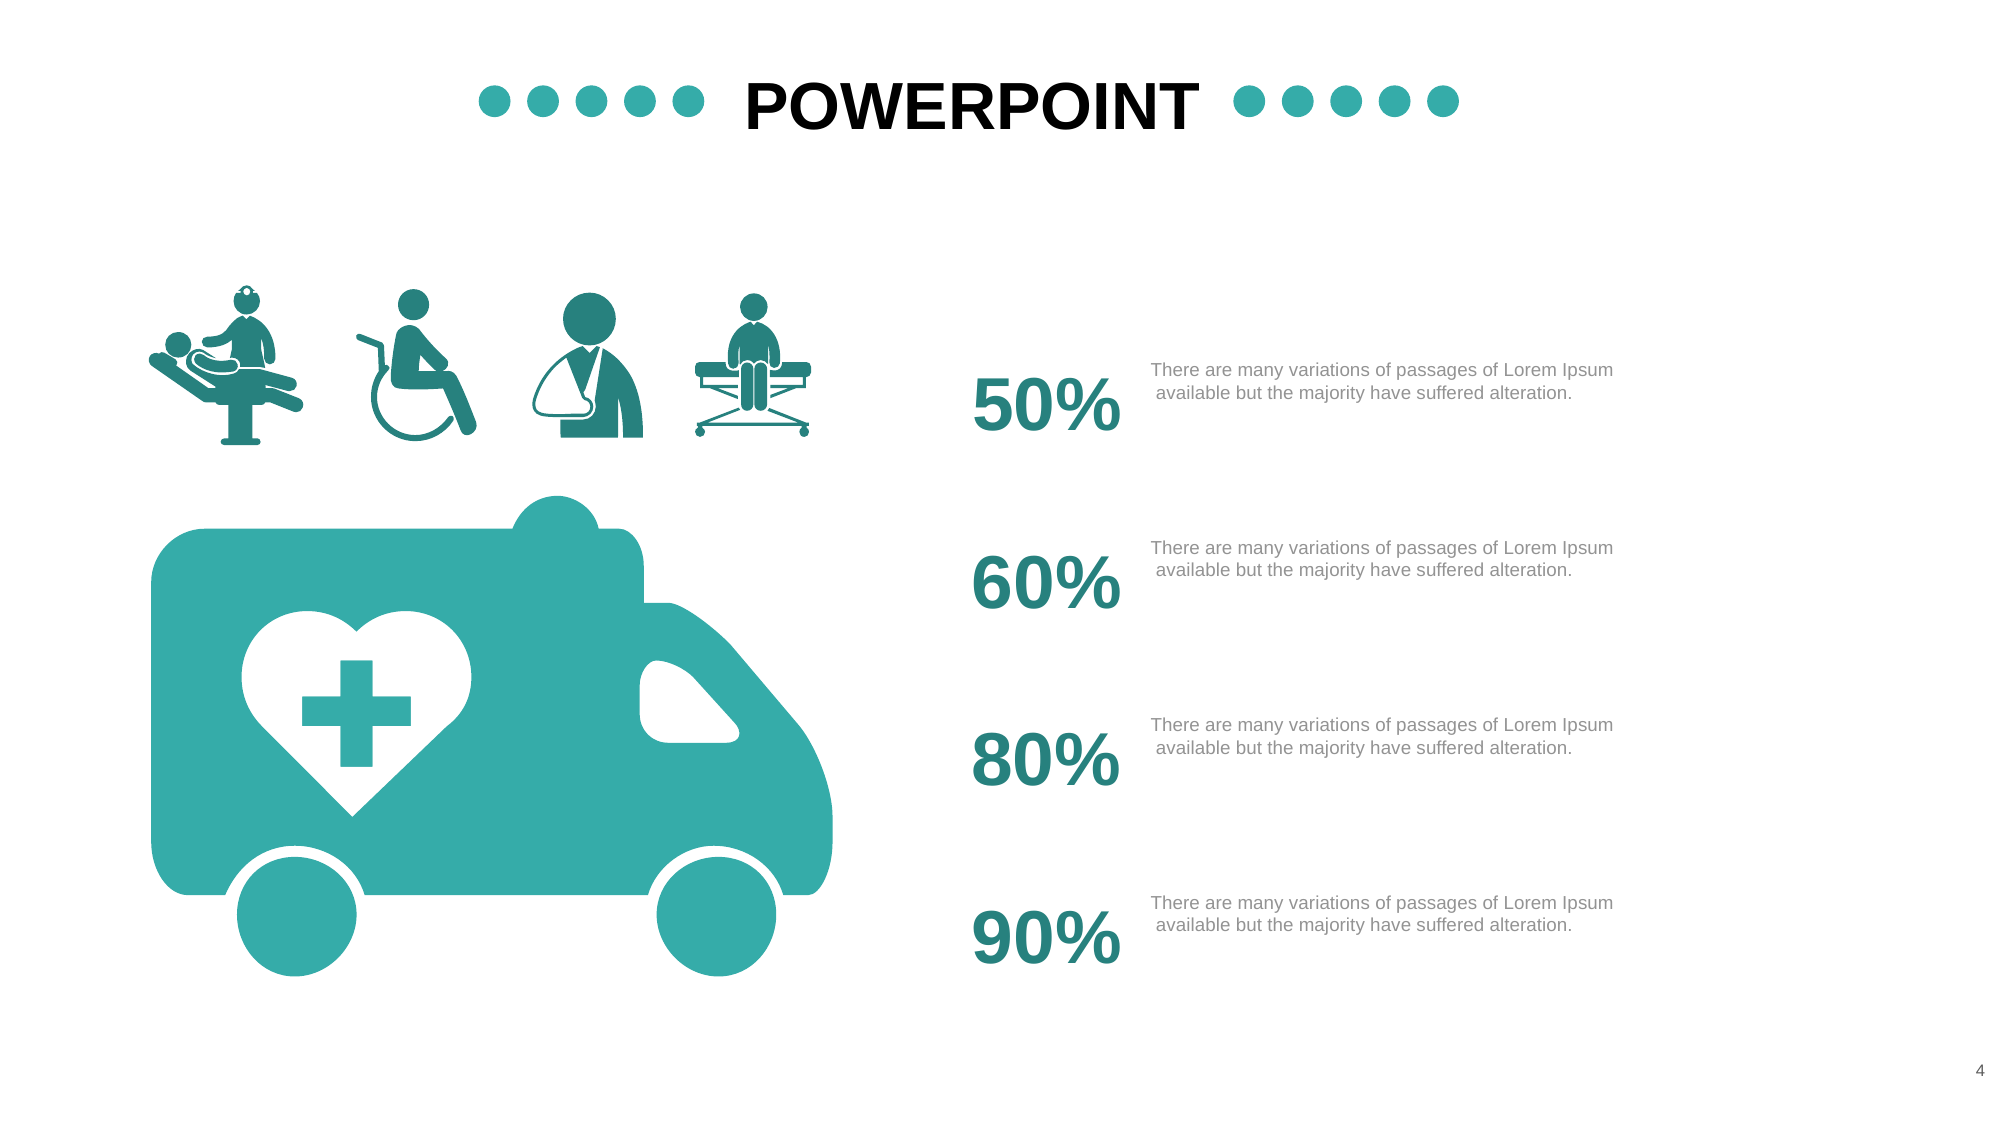

POWERPOINT

There are many variations of passages of Lorem Ipsum
 available but the majority have suffered alteration.
50%

There are many variations of passages of Lorem Ipsum
 available but the majority have suffered alteration.
60%

There are many variations of passages of Lorem Ipsum
 available but the majority have suffered alteration.
80%

There are many variations of passages of Lorem Ipsum
 available but the majority have suffered alteration.
90%
4